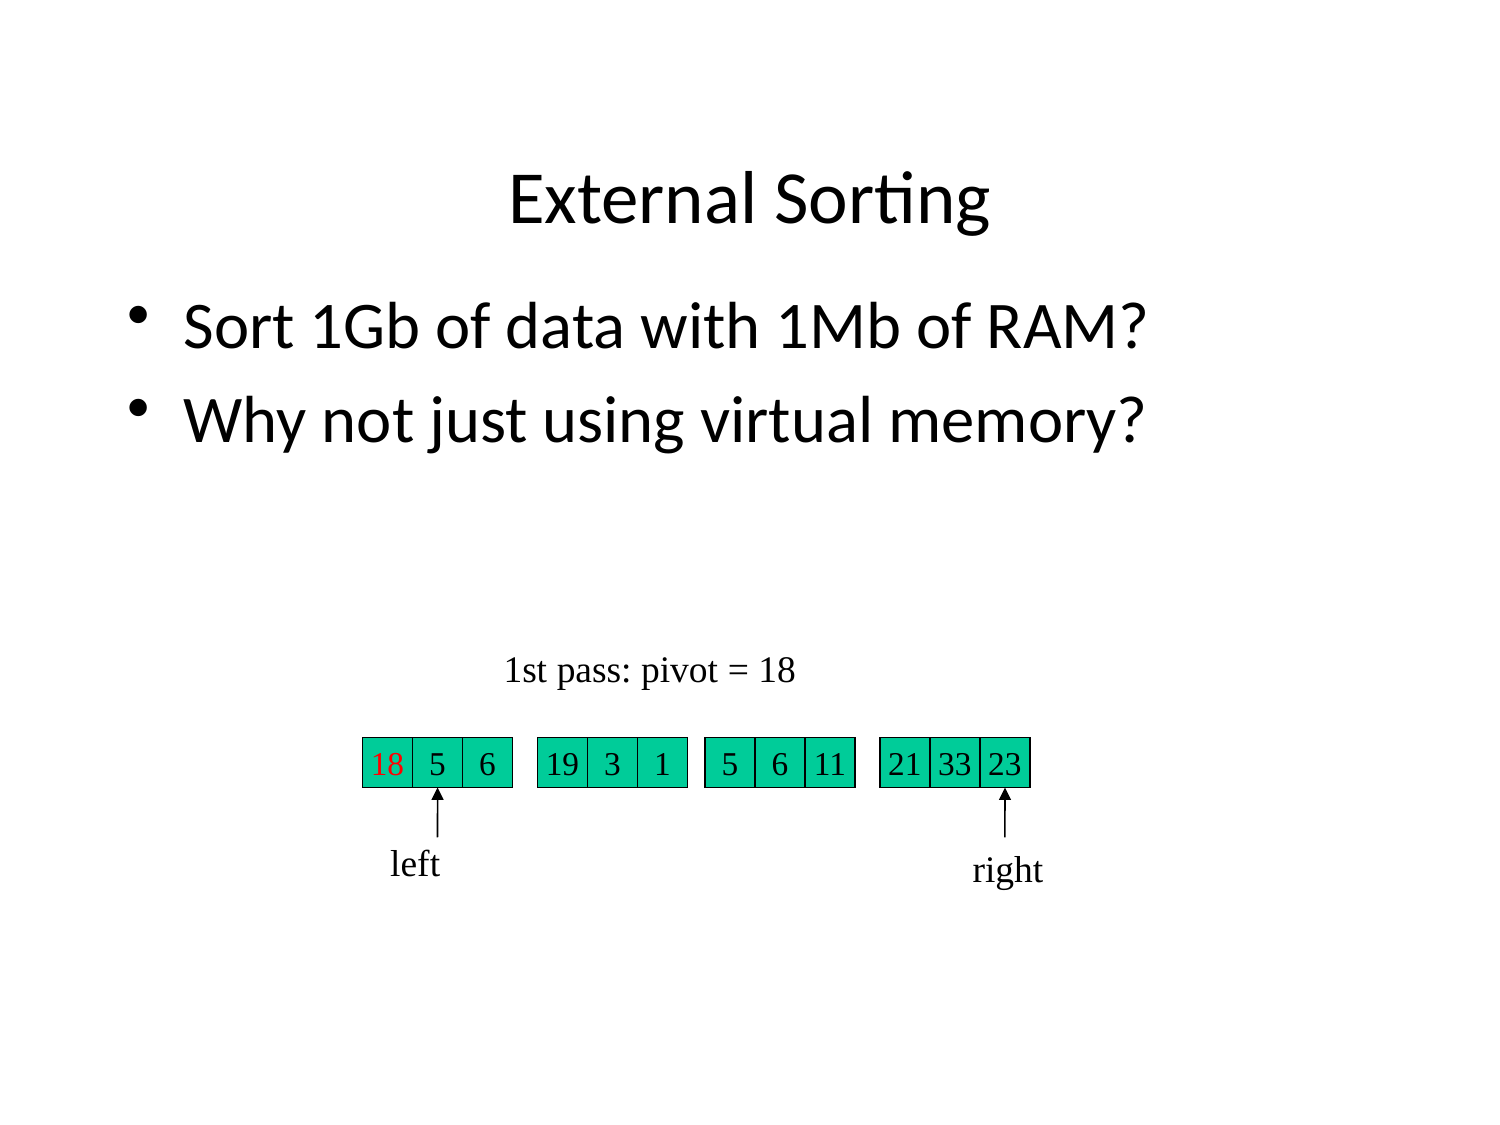

# External Sorting
Sort 1Gb of data with 1Mb of RAM?
Why not just using virtual memory?
1st pass: pivot = 18
18
5
6
19
3
1
5
6
11
21
33
23

left
right